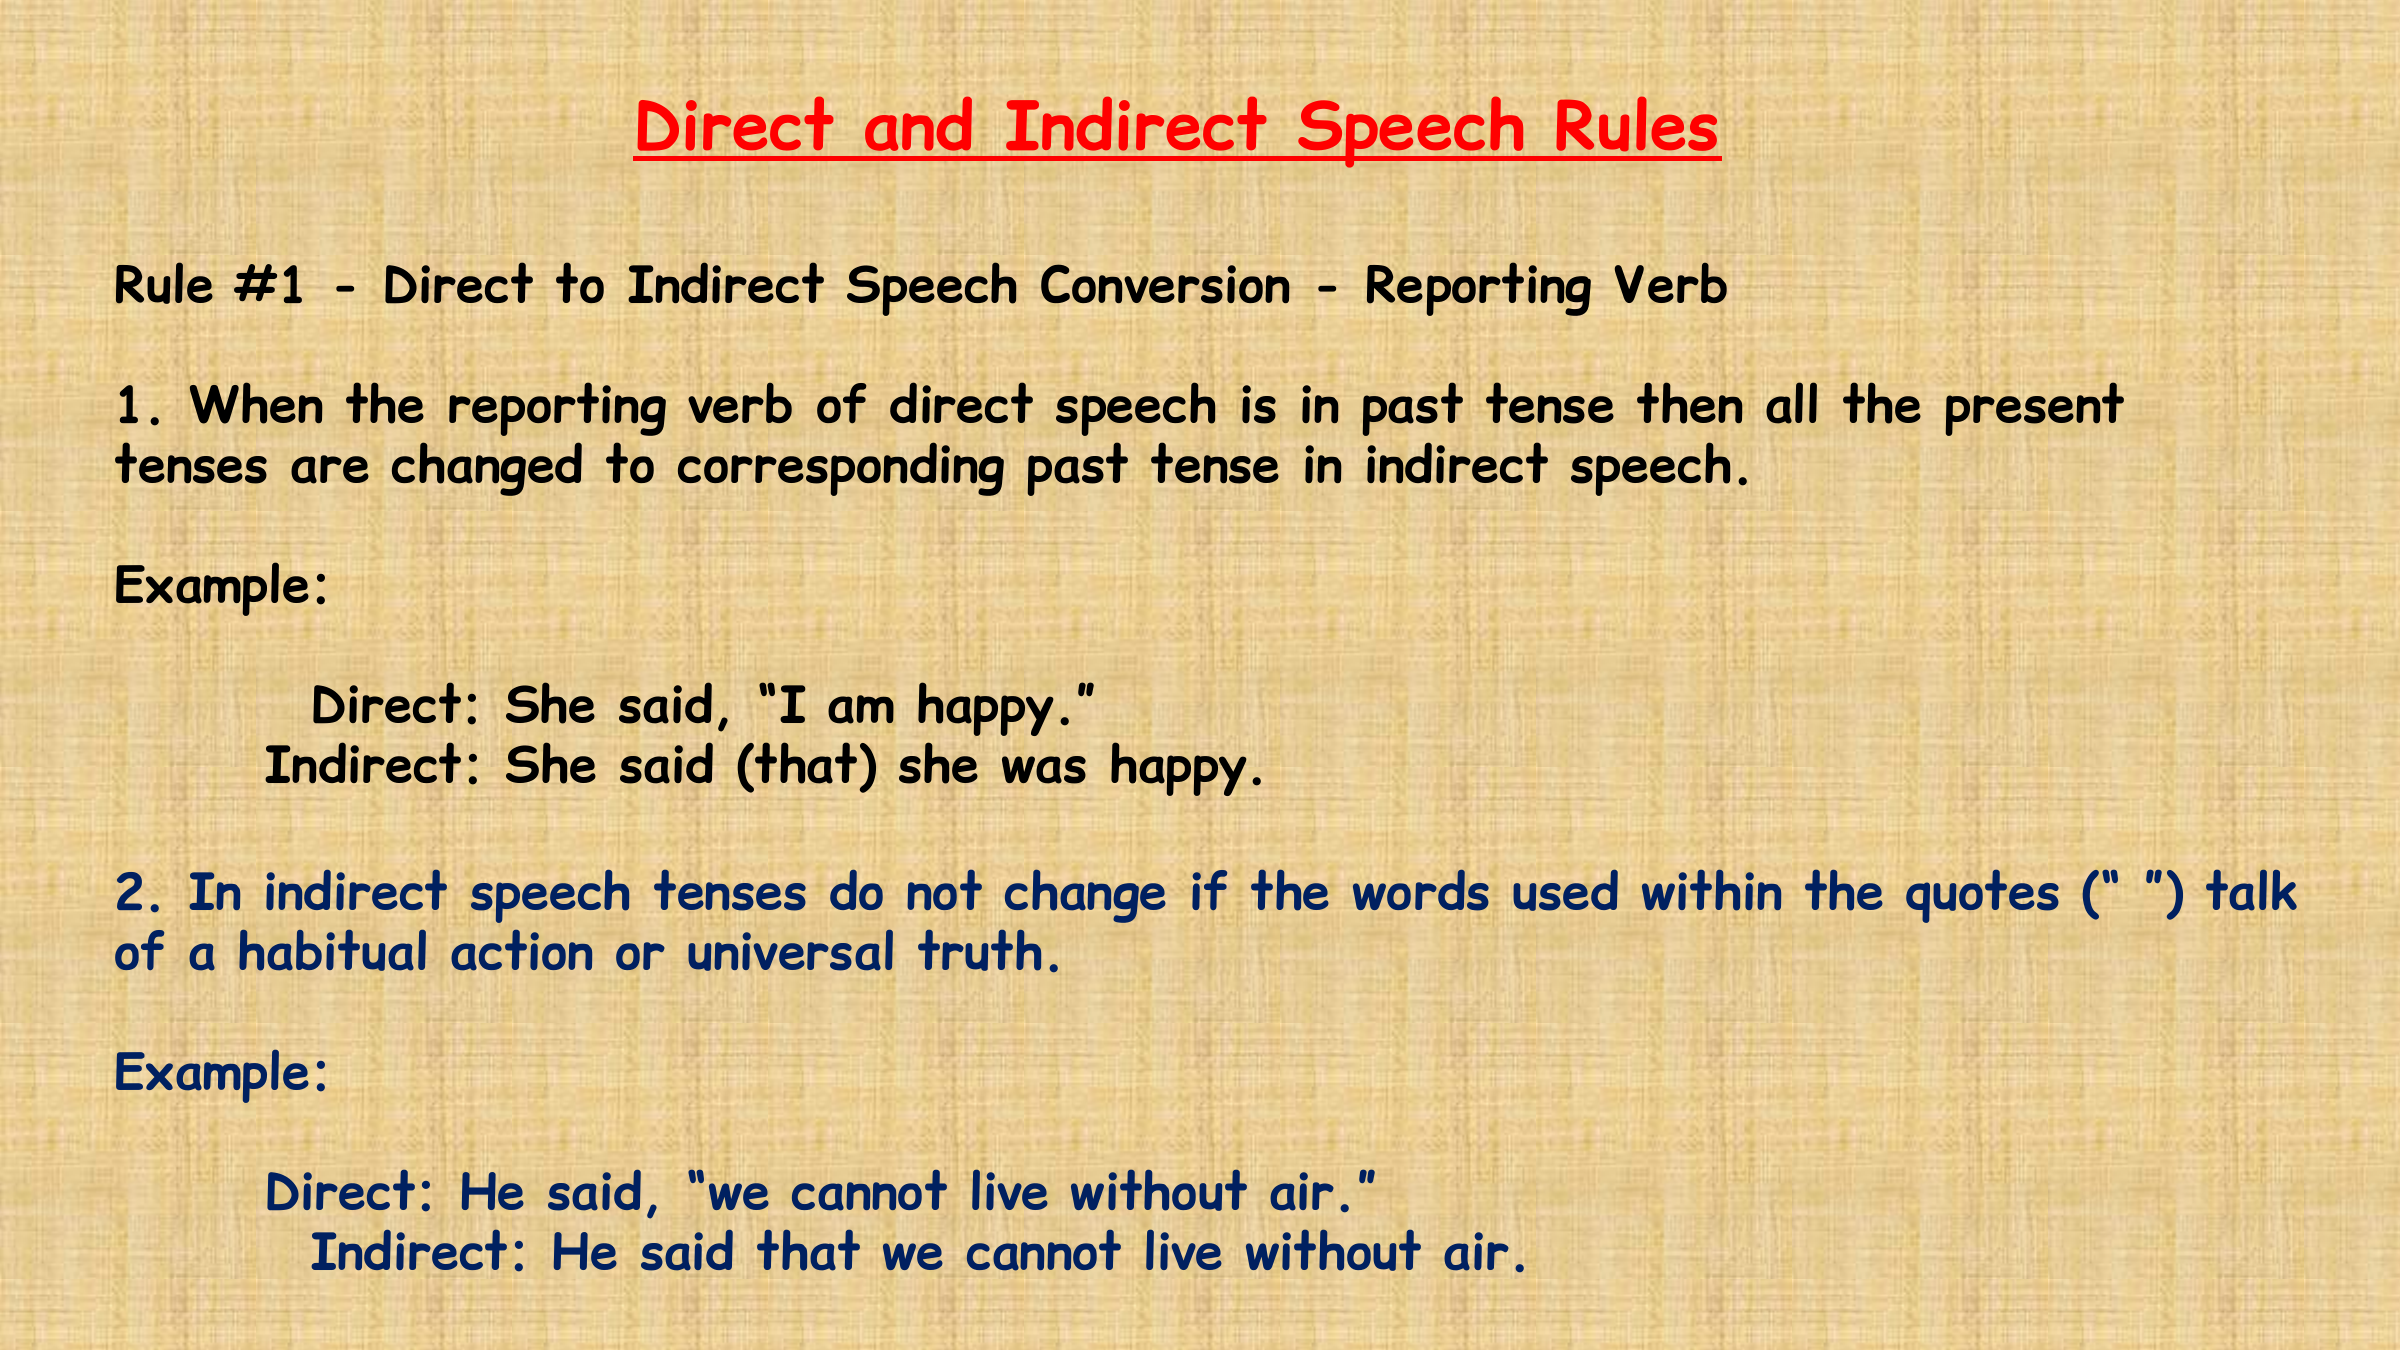

Direct and Indirect Speech Rules

Rule #1 - Direct to Indirect Speech Conversion - Reporting Verb

1. When the reporting verb of direct speech is in past tense then all the present tenses are changed to corresponding past tense in indirect speech.

Example:

         Direct: She said, “I am happy.”
	Indirect: She said (that) she was happy.

2. In indirect speech tenses do not change if the words used within the quotes (“ ”) talk of a habitual action or universal truth.

Example:

	Direct: He said, “we cannot live without air.”
         Indirect: He said that we cannot live without air.